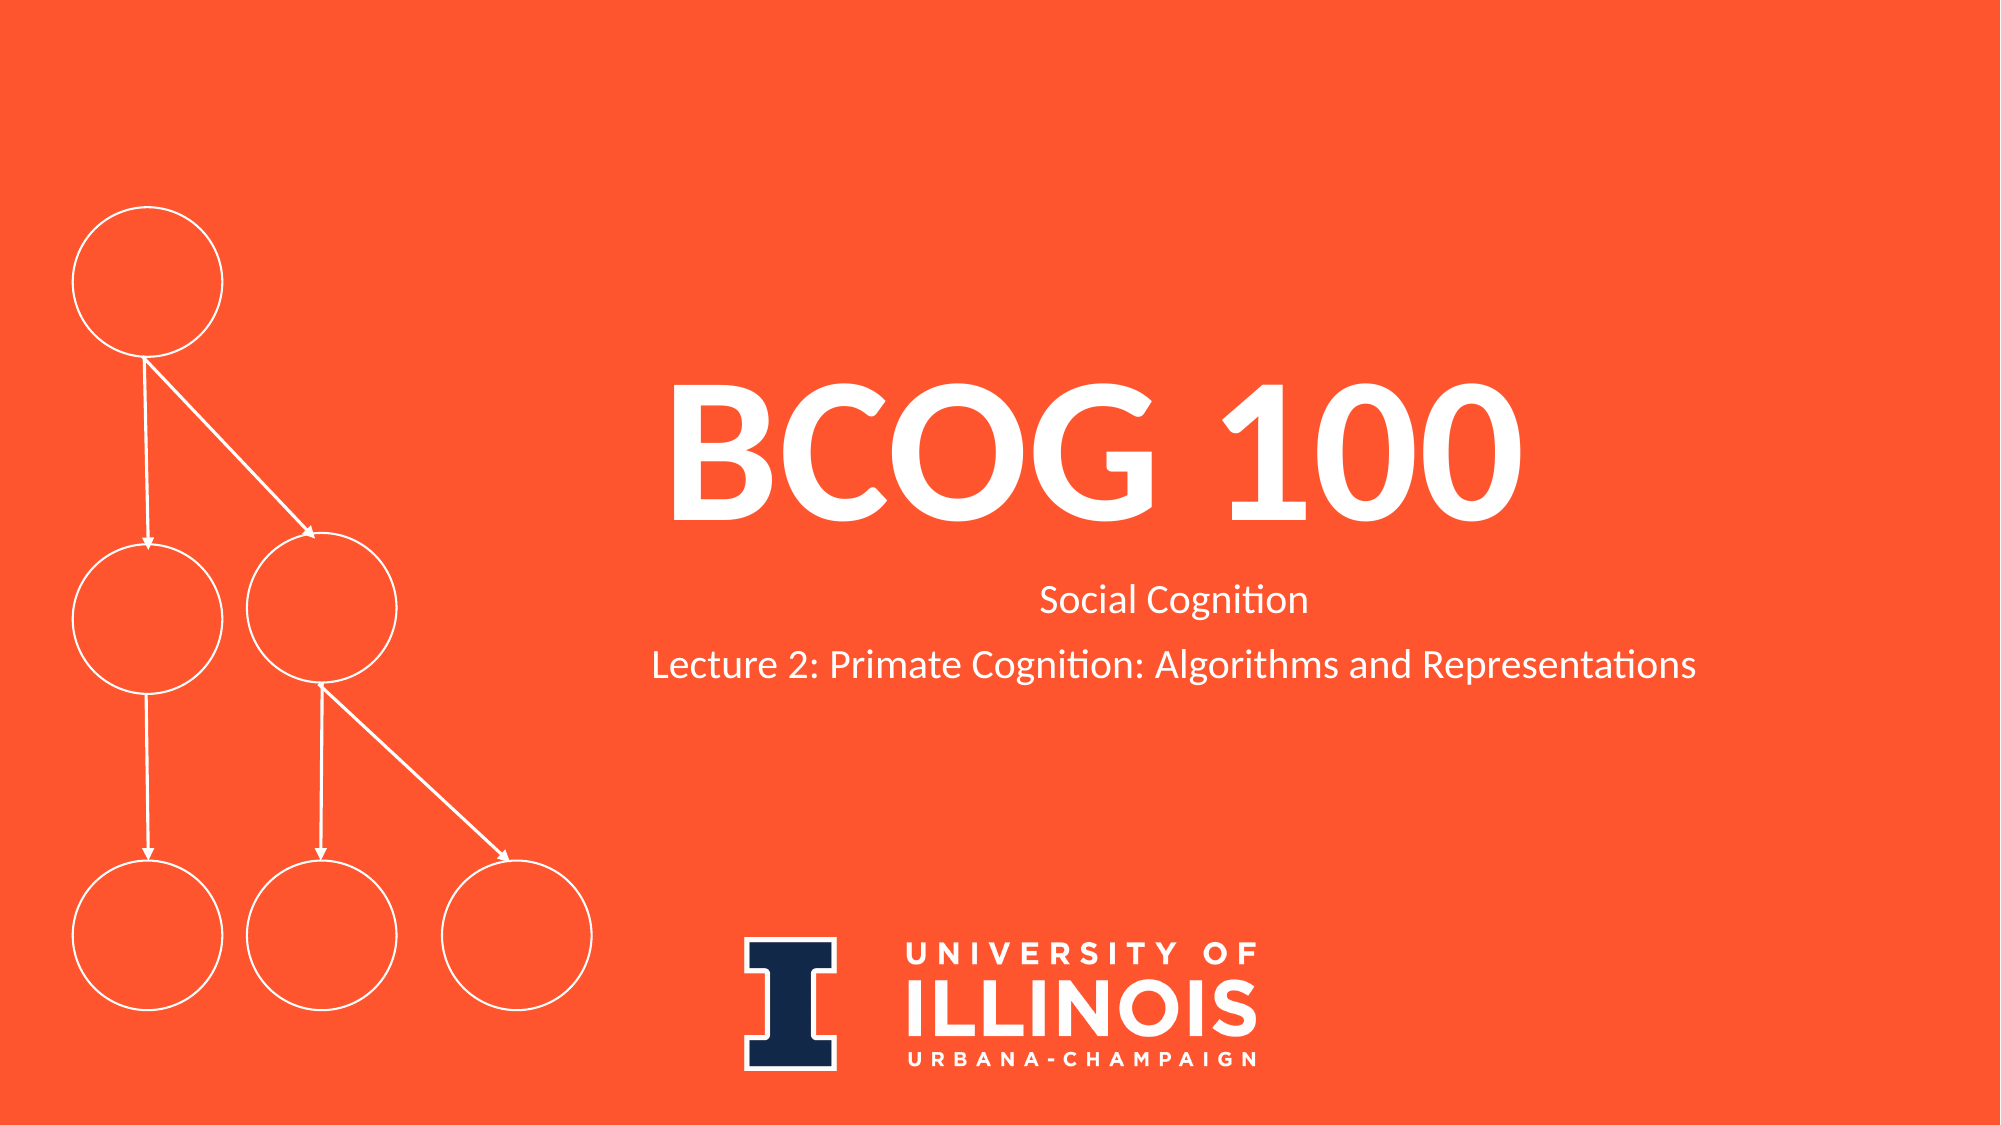

# BCOG 100

Social Cognition
Lecture 2: Primate Cognition: Algorithms and Representations